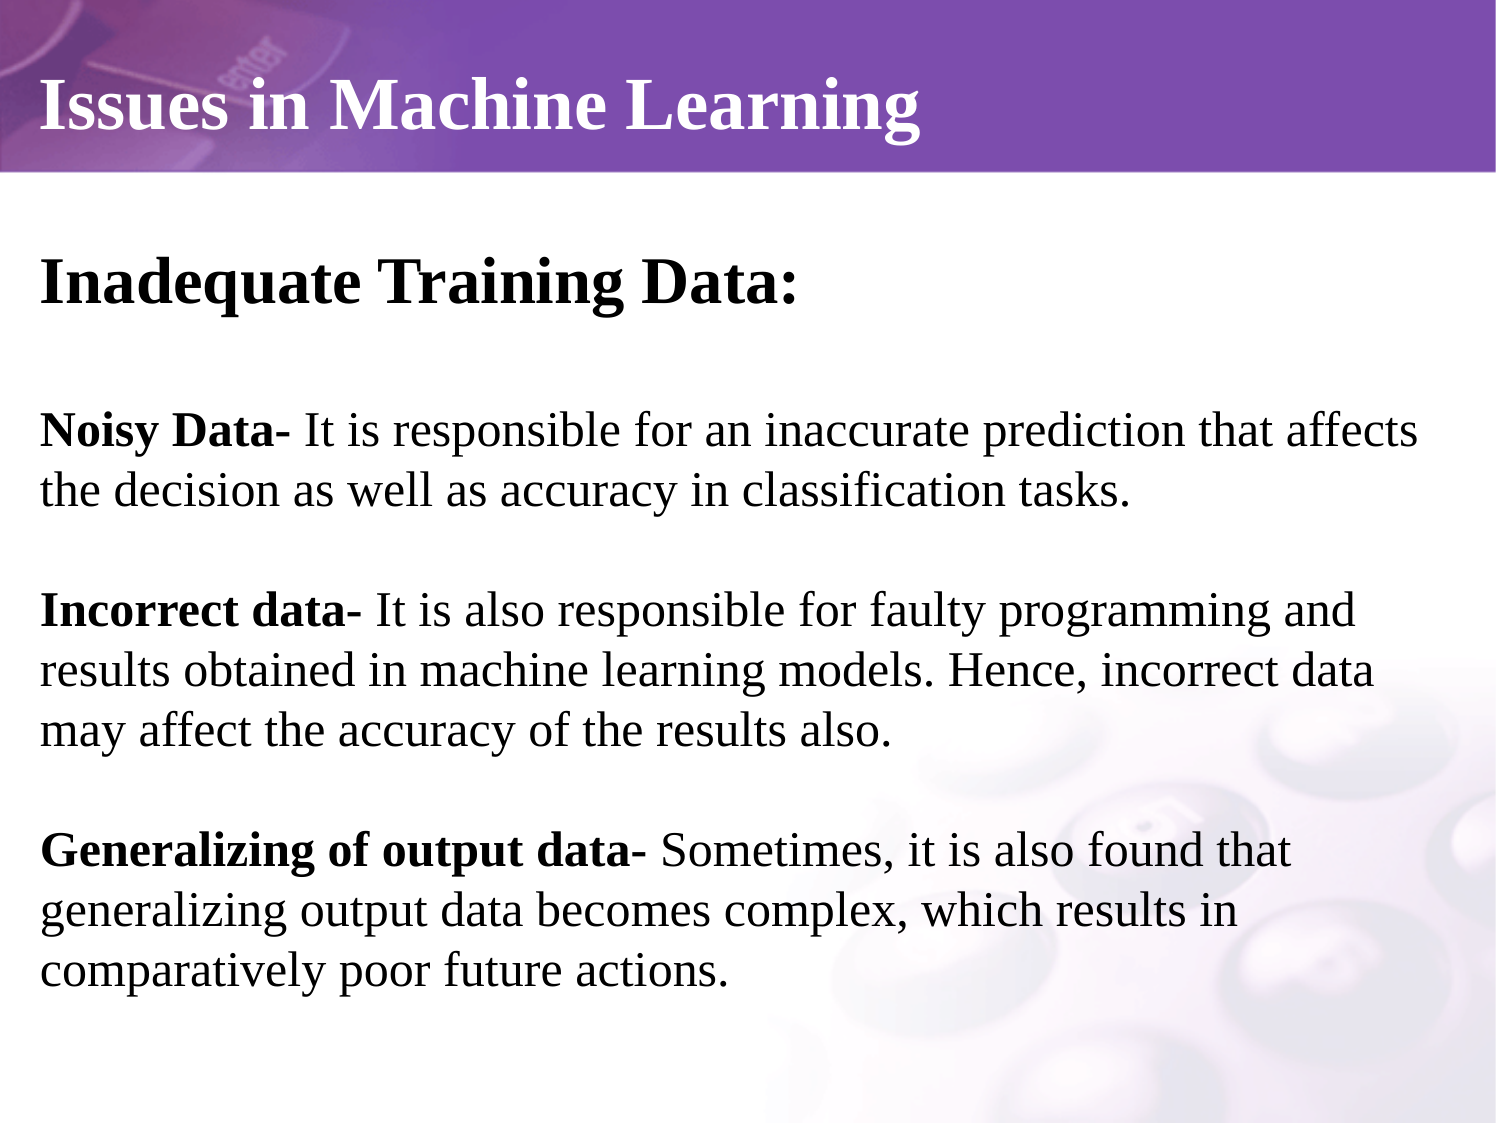

# Issues in Machine Learning
Inadequate Training Data:

Noisy Data- It is responsible for an inaccurate prediction that affects the decision as well as accuracy in classification tasks.

Incorrect data- It is also responsible for faulty programming and results obtained in machine learning models. Hence, incorrect data may affect the accuracy of the results also.

Generalizing of output data- Sometimes, it is also found that generalizing output data becomes complex, which results in comparatively poor future actions.